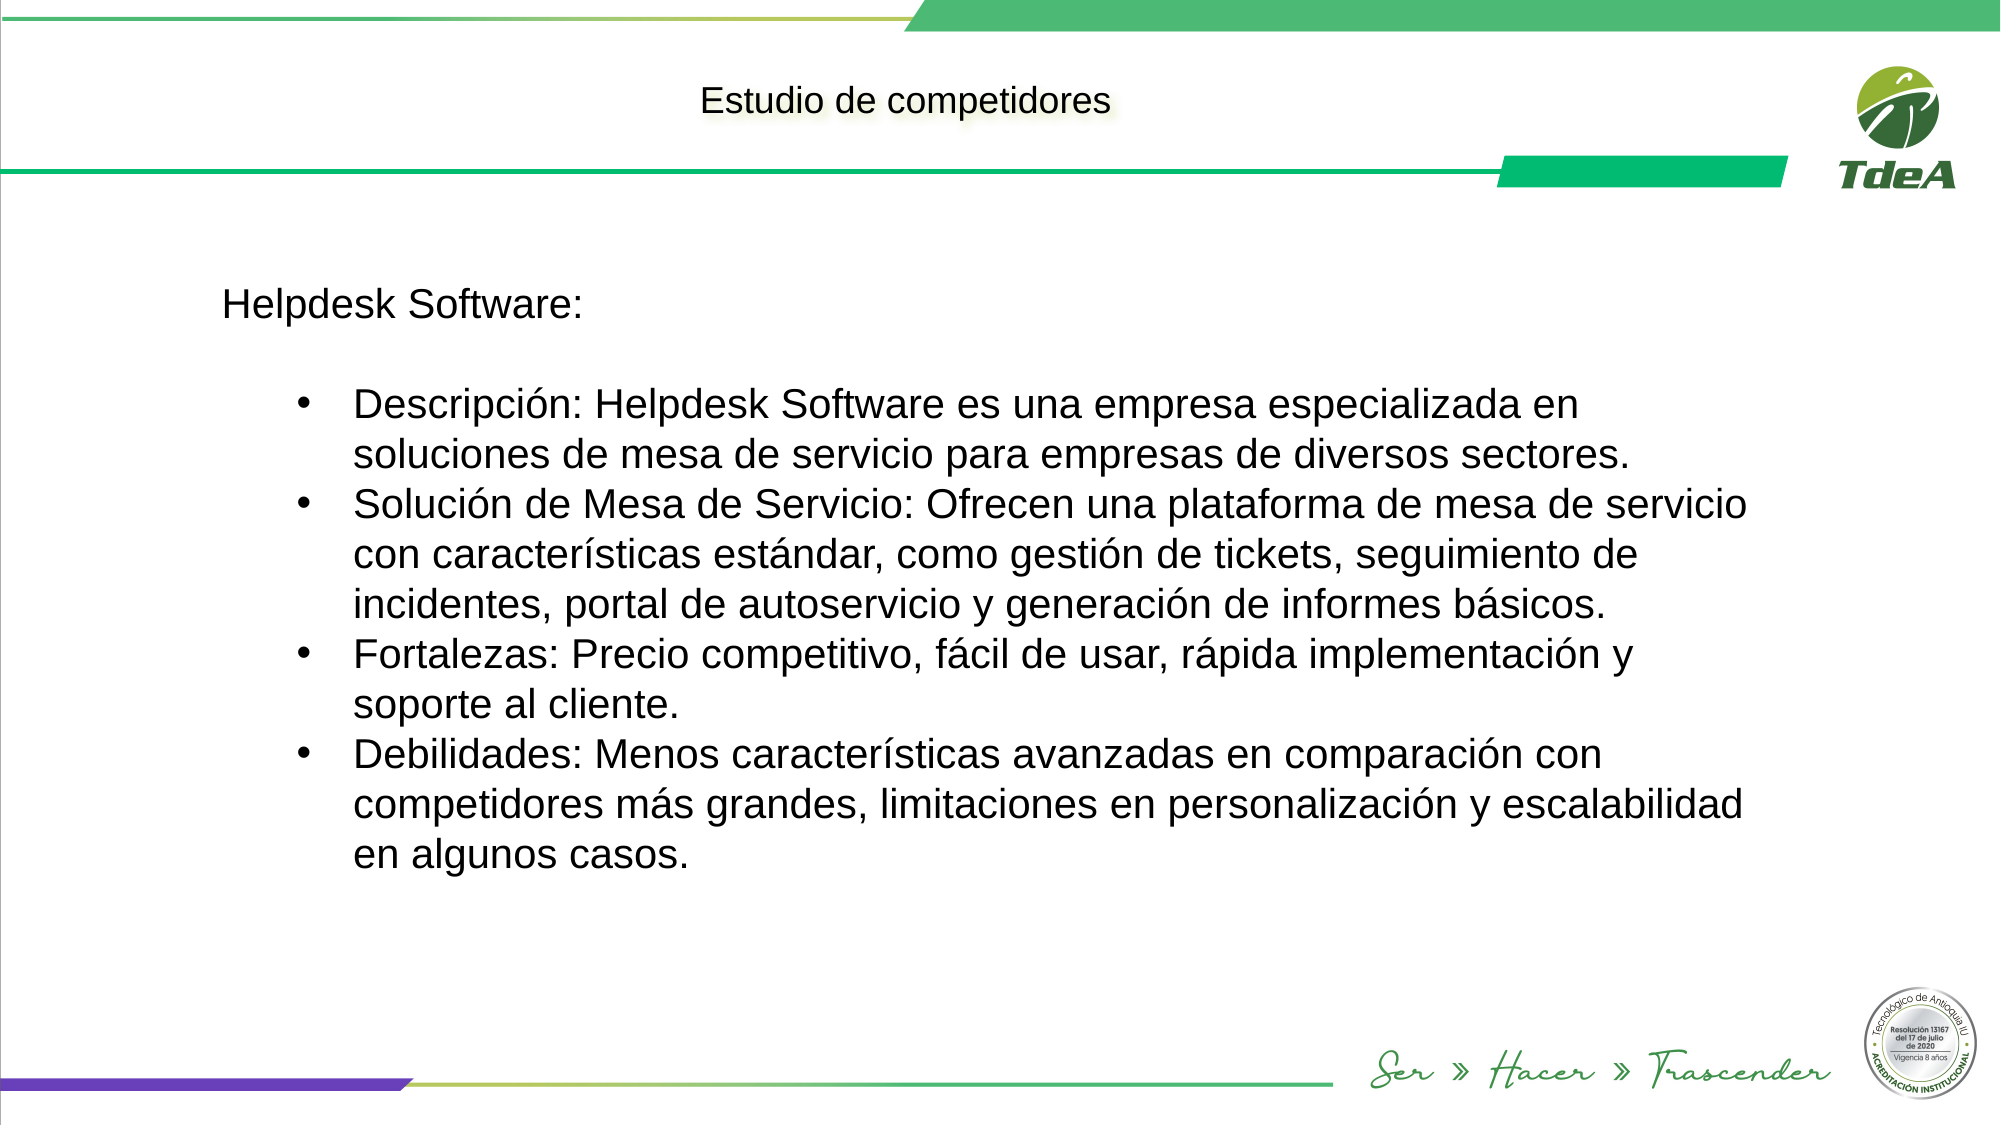

Estudio de competidores

Helpdesk Software:

Descripción: Helpdesk Software es una empresa especializada en soluciones de mesa de servicio para empresas de diversos sectores.
Solución de Mesa de Servicio: Ofrecen una plataforma de mesa de servicio con características estándar, como gestión de tickets, seguimiento de incidentes, portal de autoservicio y generación de informes básicos.
Fortalezas: Precio competitivo, fácil de usar, rápida implementación y soporte al cliente.
Debilidades: Menos características avanzadas en comparación con competidores más grandes, limitaciones en personalización y escalabilidad en algunos casos.